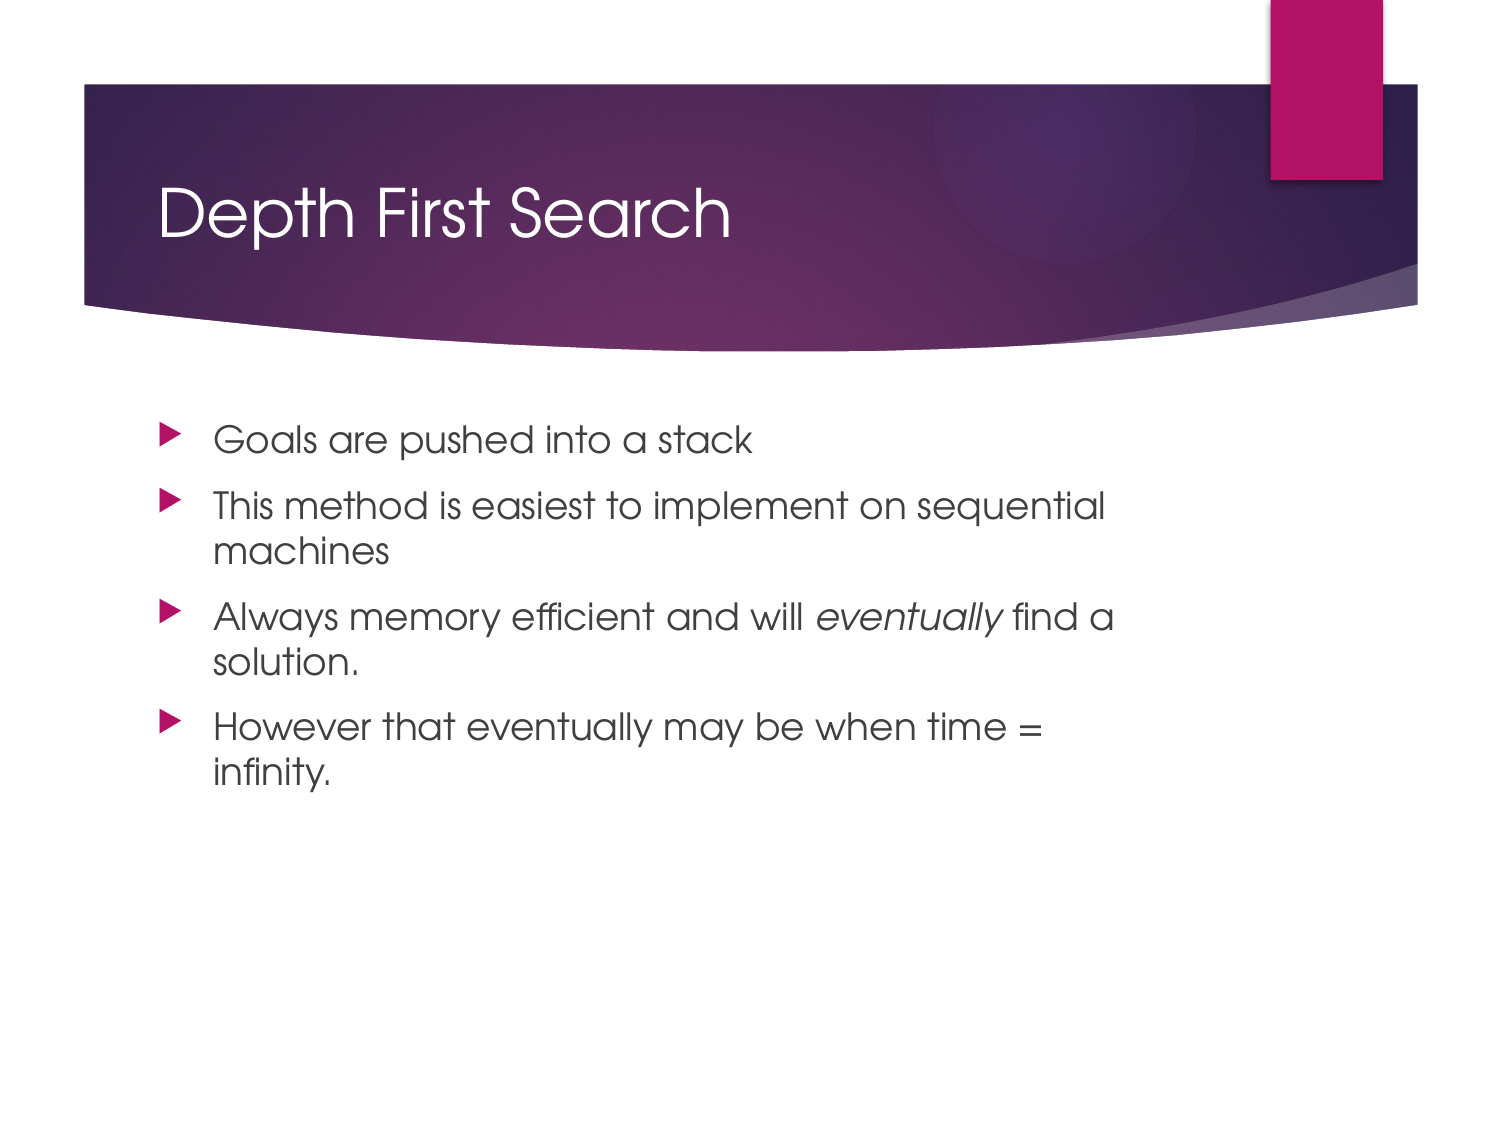

# Depth First Search
Goals are pushed into a stack
This method is easiest to implement on sequential machines
Always memory efficient and will eventually find a solution.
However that eventually may be when time = infinity.